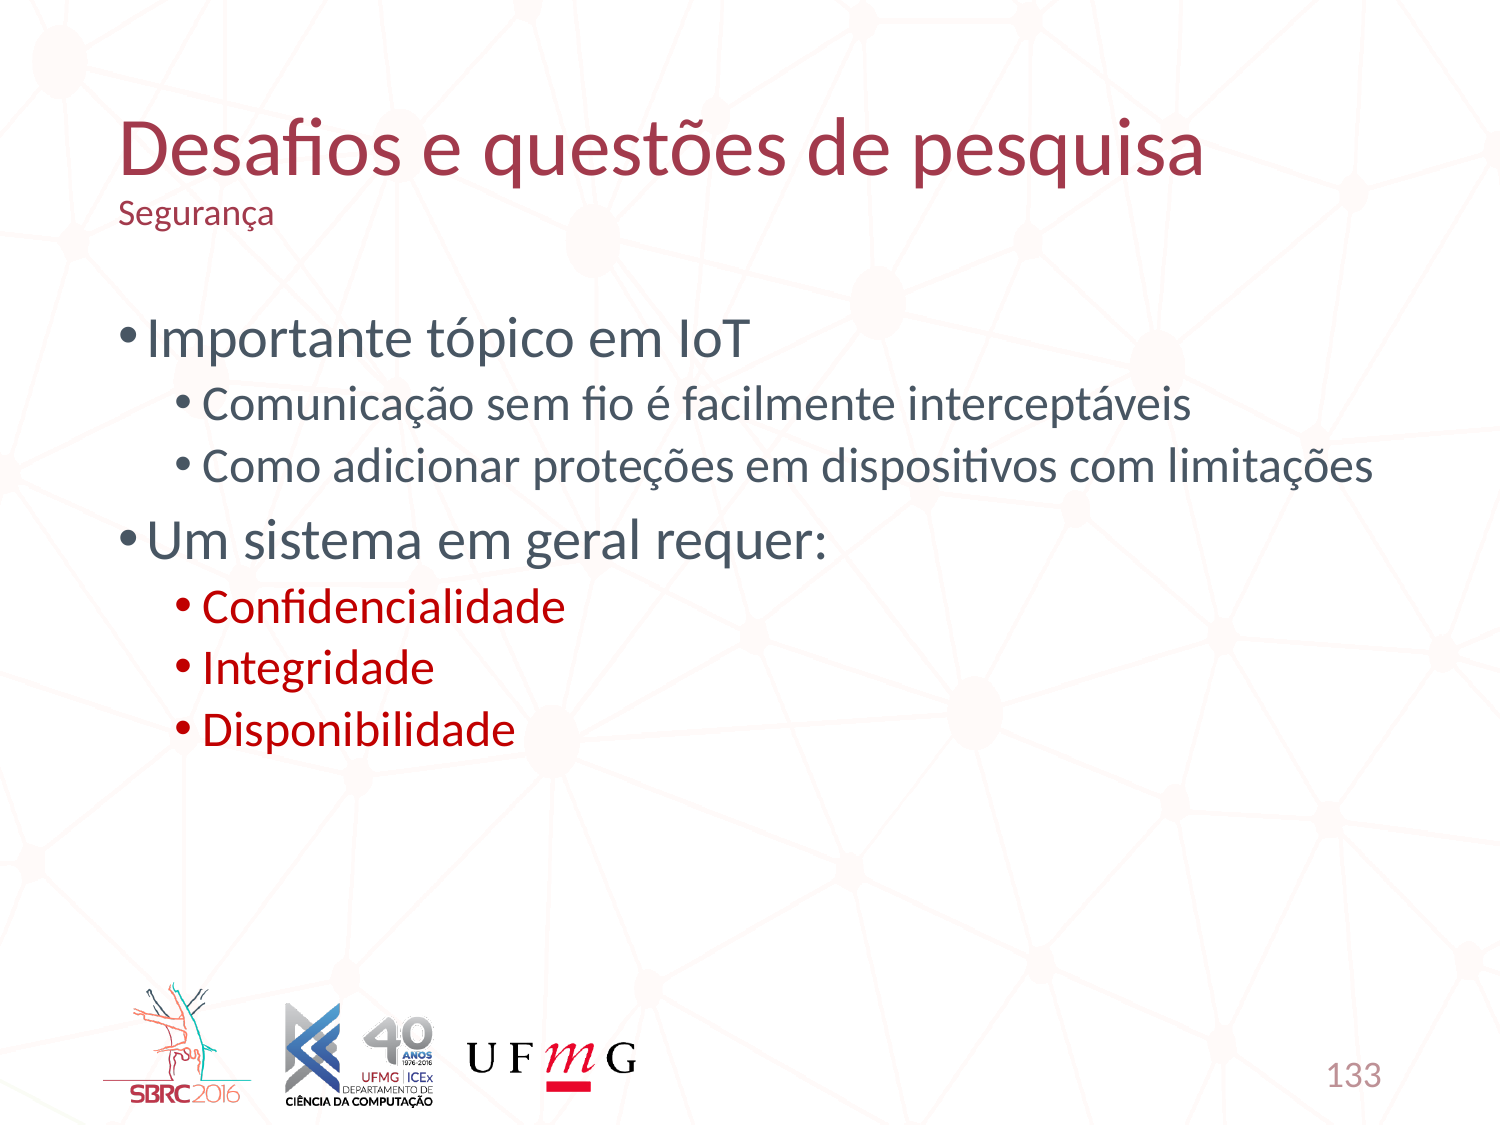

# Desafios e questões de pesquisa Segurança

Importante tópico em IoT
Comunicação sem fio é facilmente interceptáveis
Como adicionar proteções em dispositivos com limitações
Um sistema em geral requer:
Confidencialidade
Integridade
Disponibilidade
133